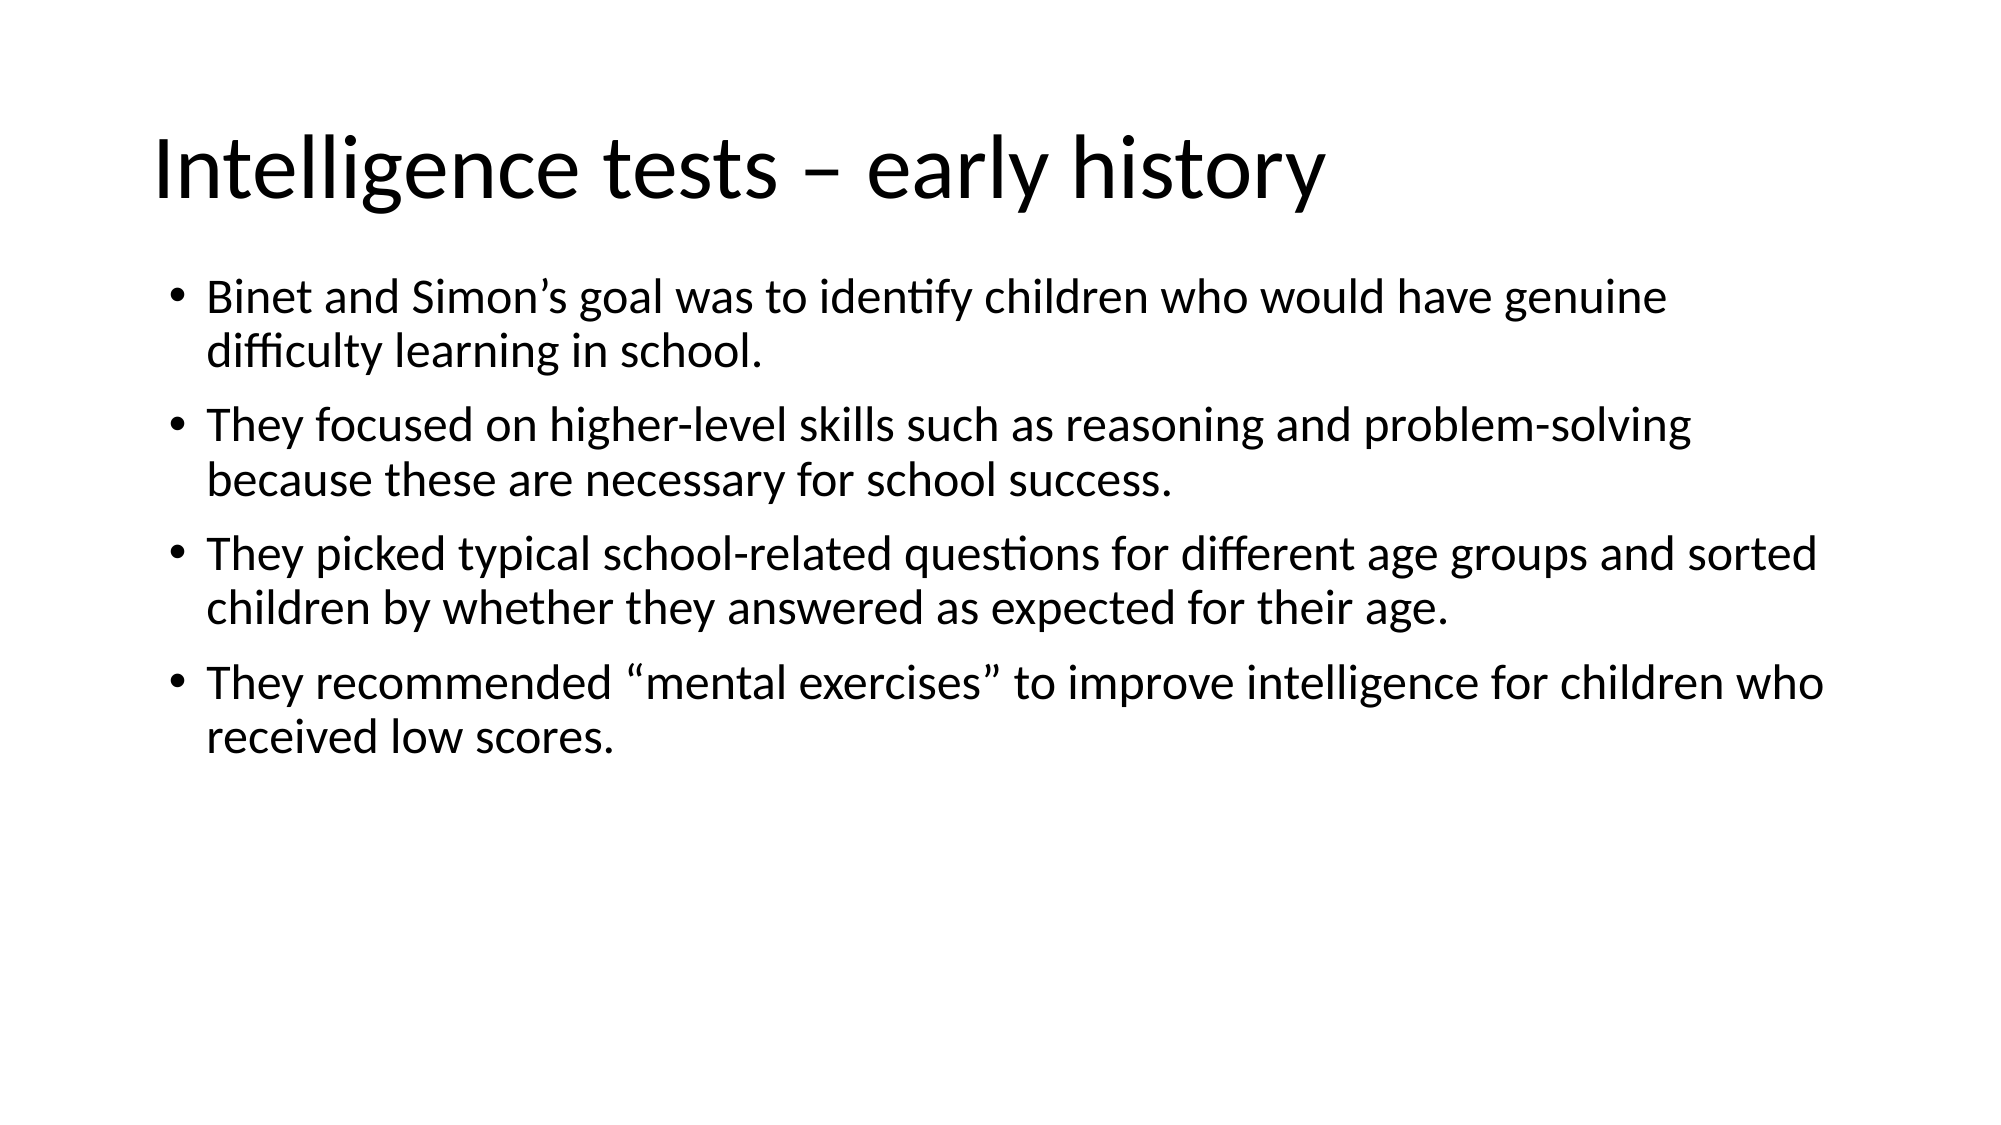

# Intelligence tests – early history
Binet and Simon’s goal was to identify children who would have genuine difficulty learning in school.
They focused on higher-level skills such as reasoning and problem-solving because these are necessary for school success.
They picked typical school-related questions for different age groups and sorted children by whether they answered as expected for their age.
They recommended “mental exercises” to improve intelligence for children who received low scores.